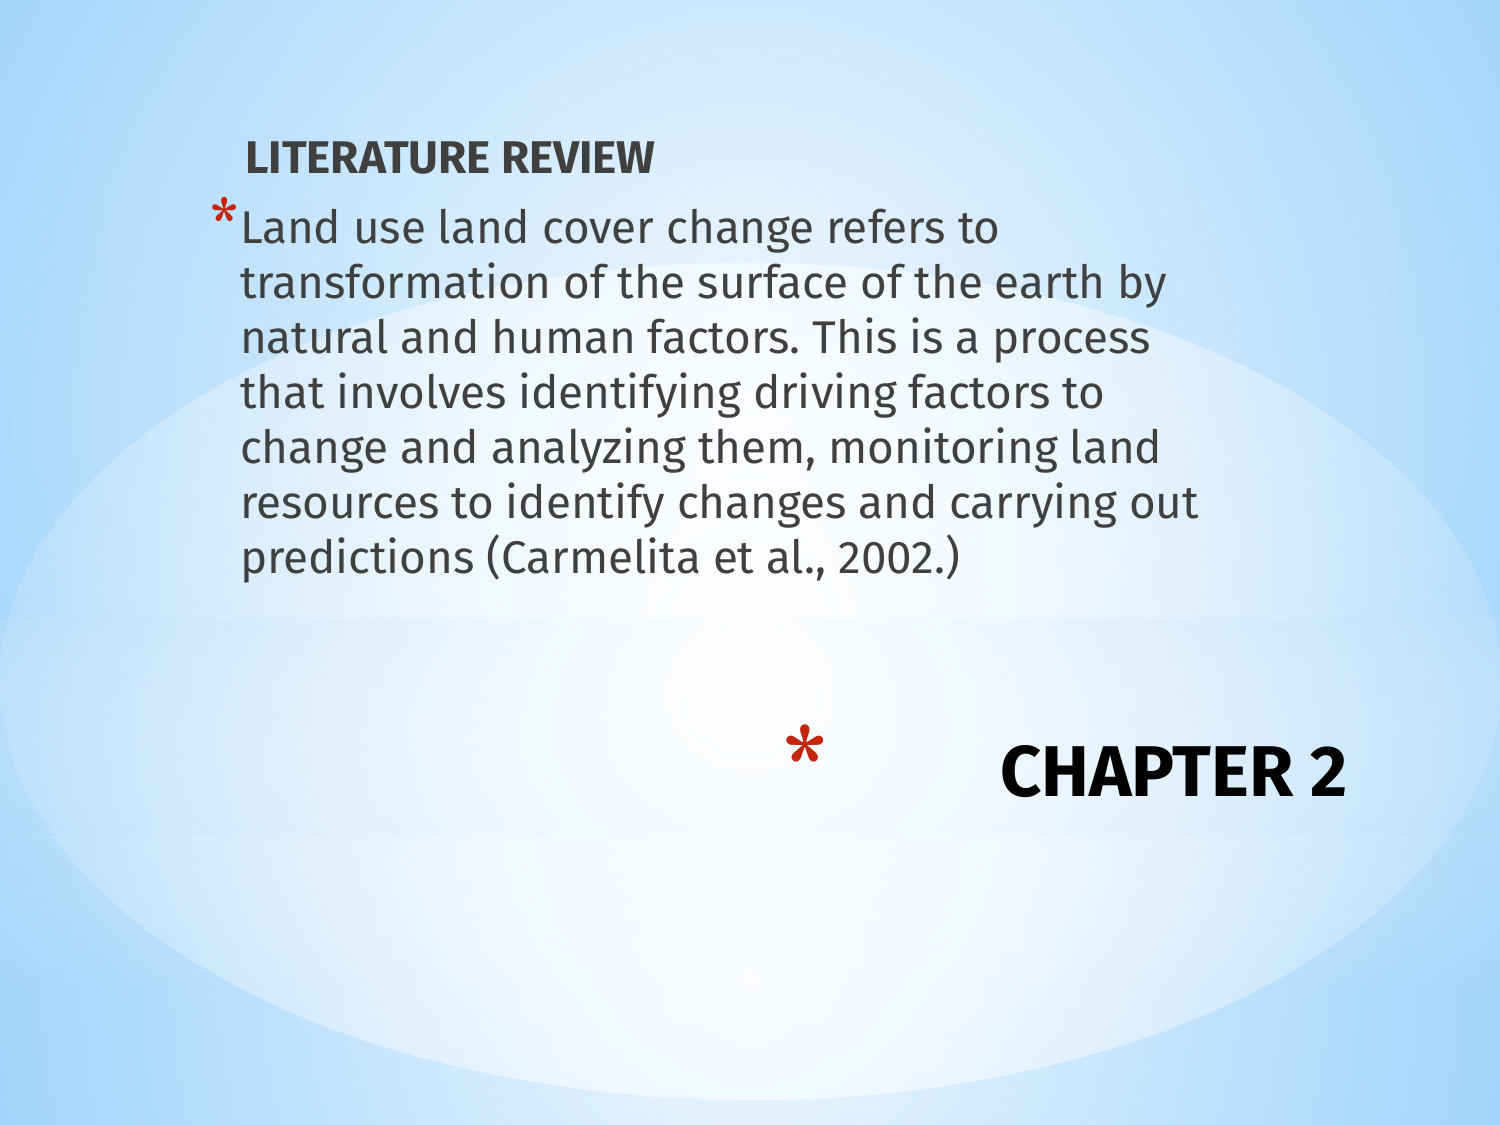

LITERATURE REVIEW
Land use land cover change refers to transformation of the surface of the earth by natural and human factors. This is a process that involves identifying driving factors to change and analyzing them, monitoring land resources to identify changes and carrying out predictions (Carmelita et al., 2002.)

# CHAPTER 2